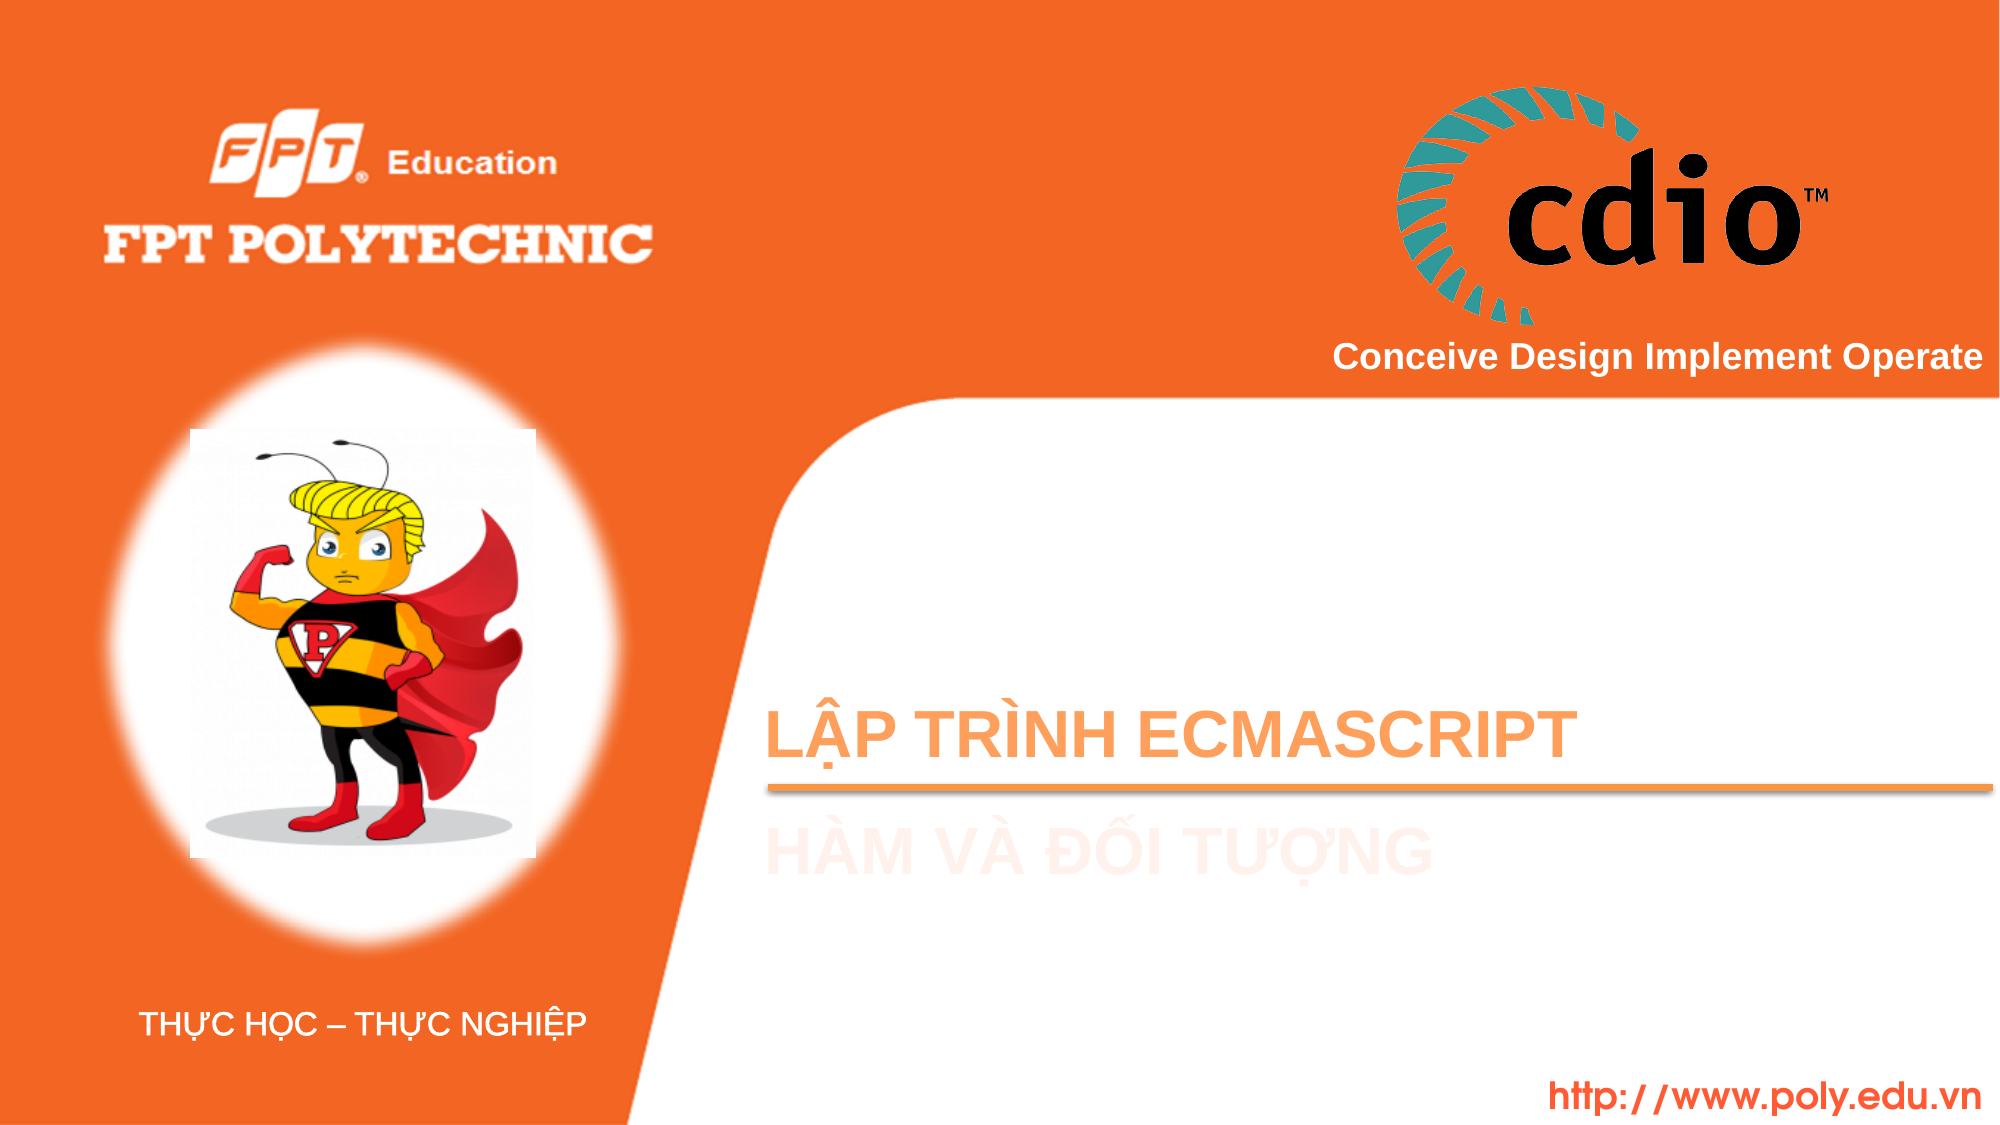

# Lập trình ECMAScript
Hàm và đối tượng